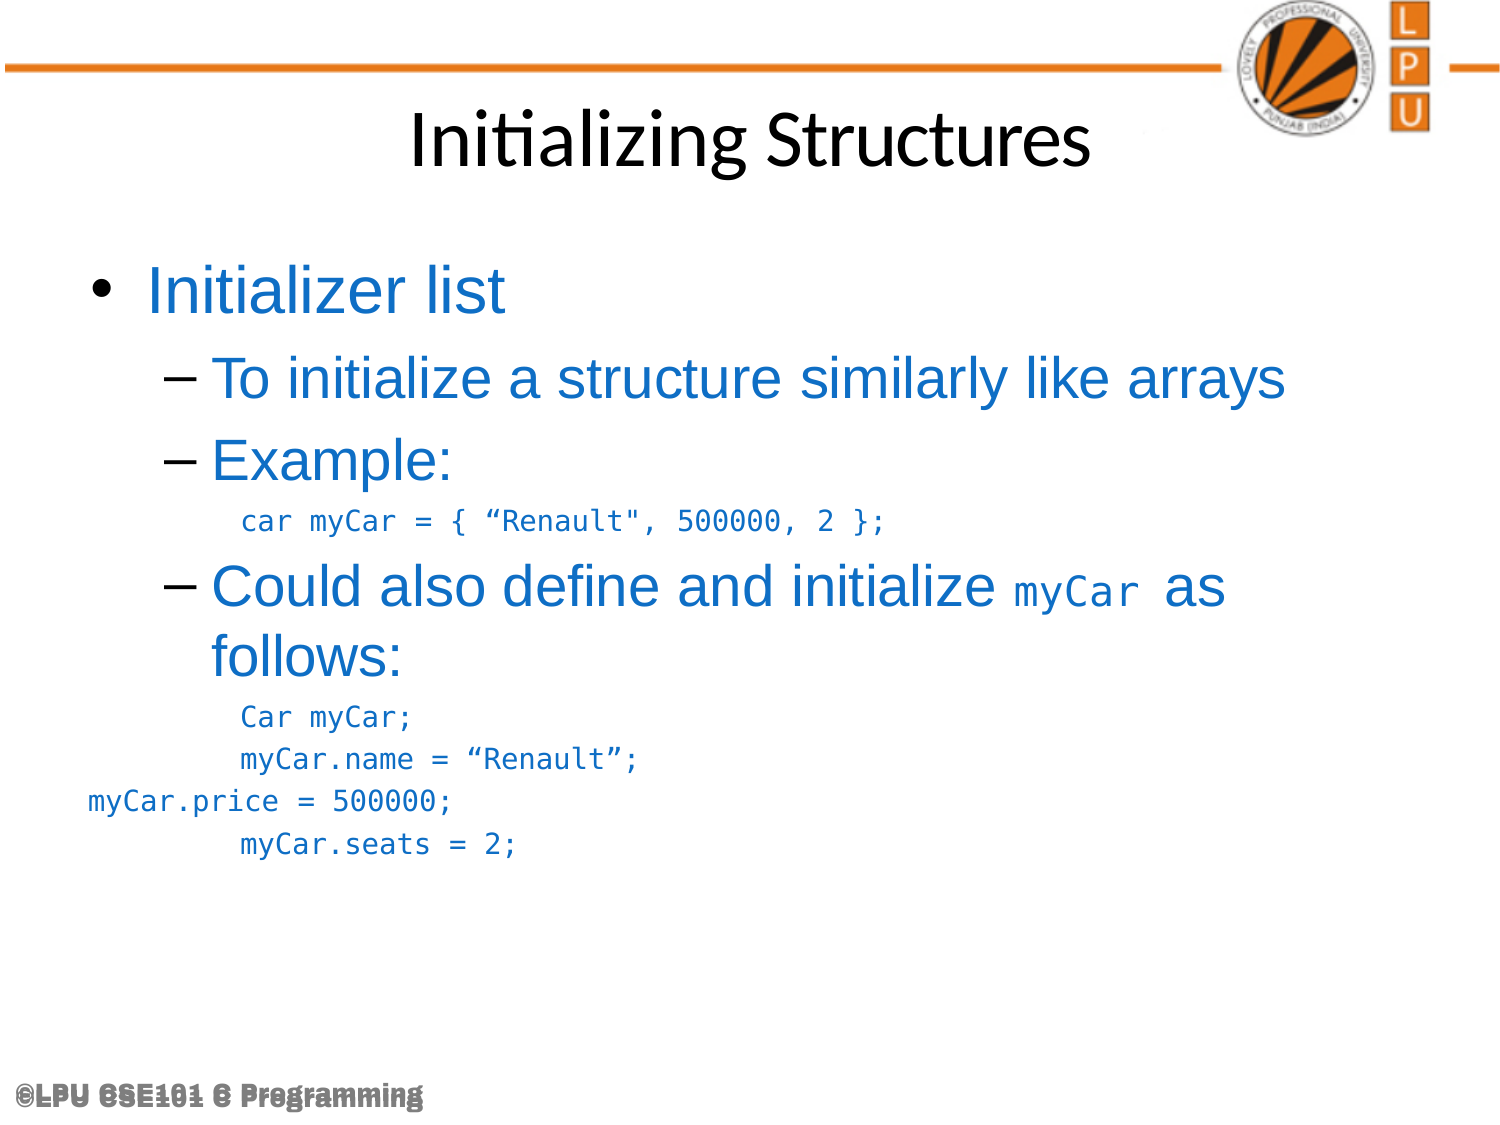

# Initializing Structures
Initializer list
To initialize a structure similarly like arrays
Example:
car myCar = { “Renault", 500000, 2 };
Could also define and initialize myCar as follows:
Car myCar;
myCar.name = “Renault”;  myCar.price = 500000;
myCar.seats = 2;
©LPU CSE101 C Programming